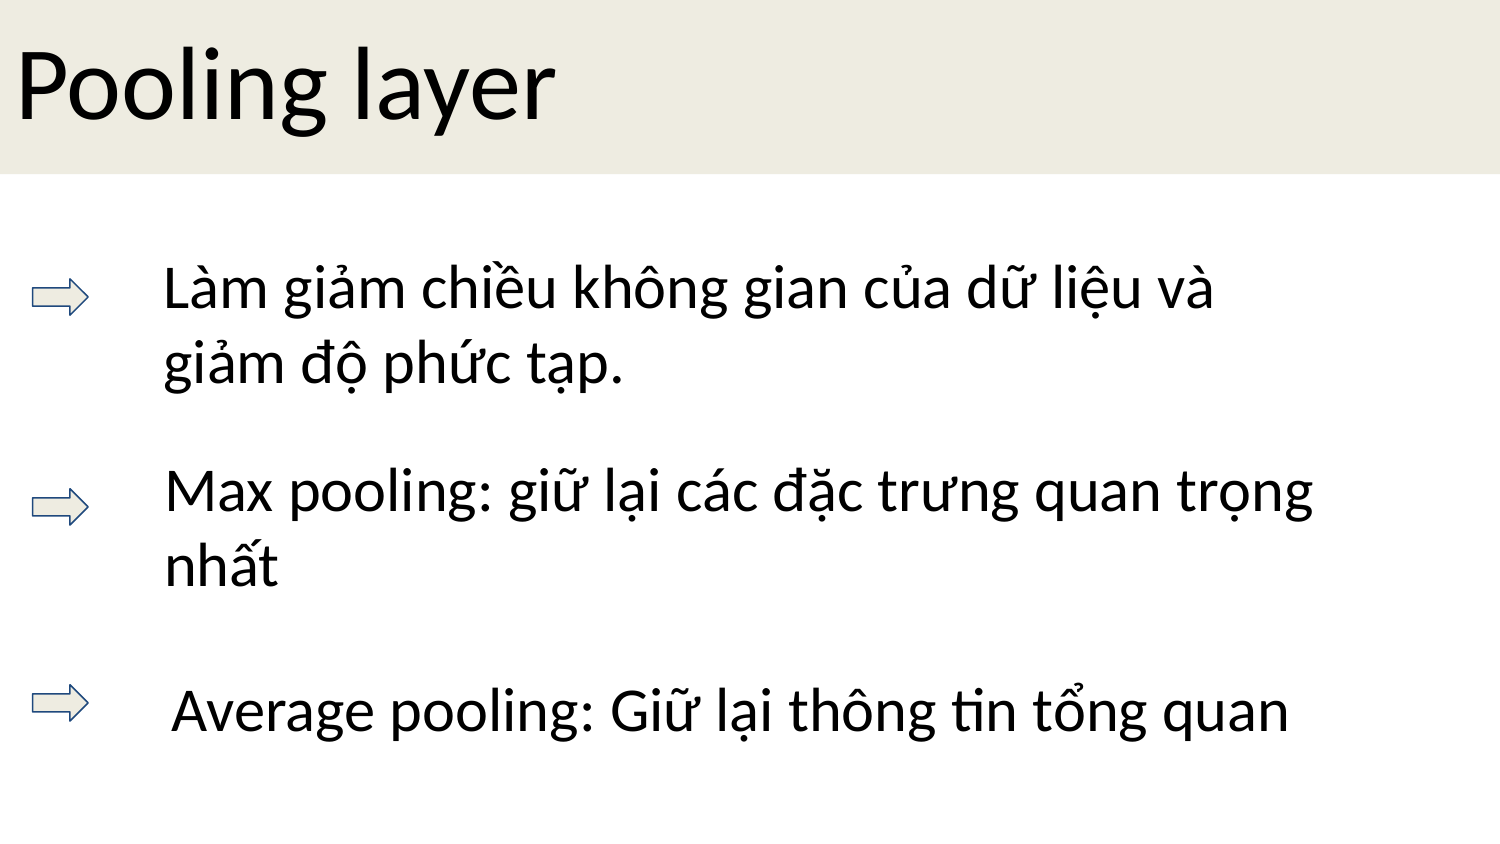

Pooling layer
Làm giảm chiều không gian của dữ liệu và giảm độ phức tạp.

Max pooling: giữ lại các đặc trưng quan trọng nhất

Average pooling: Giữ lại thông tin tổng quan